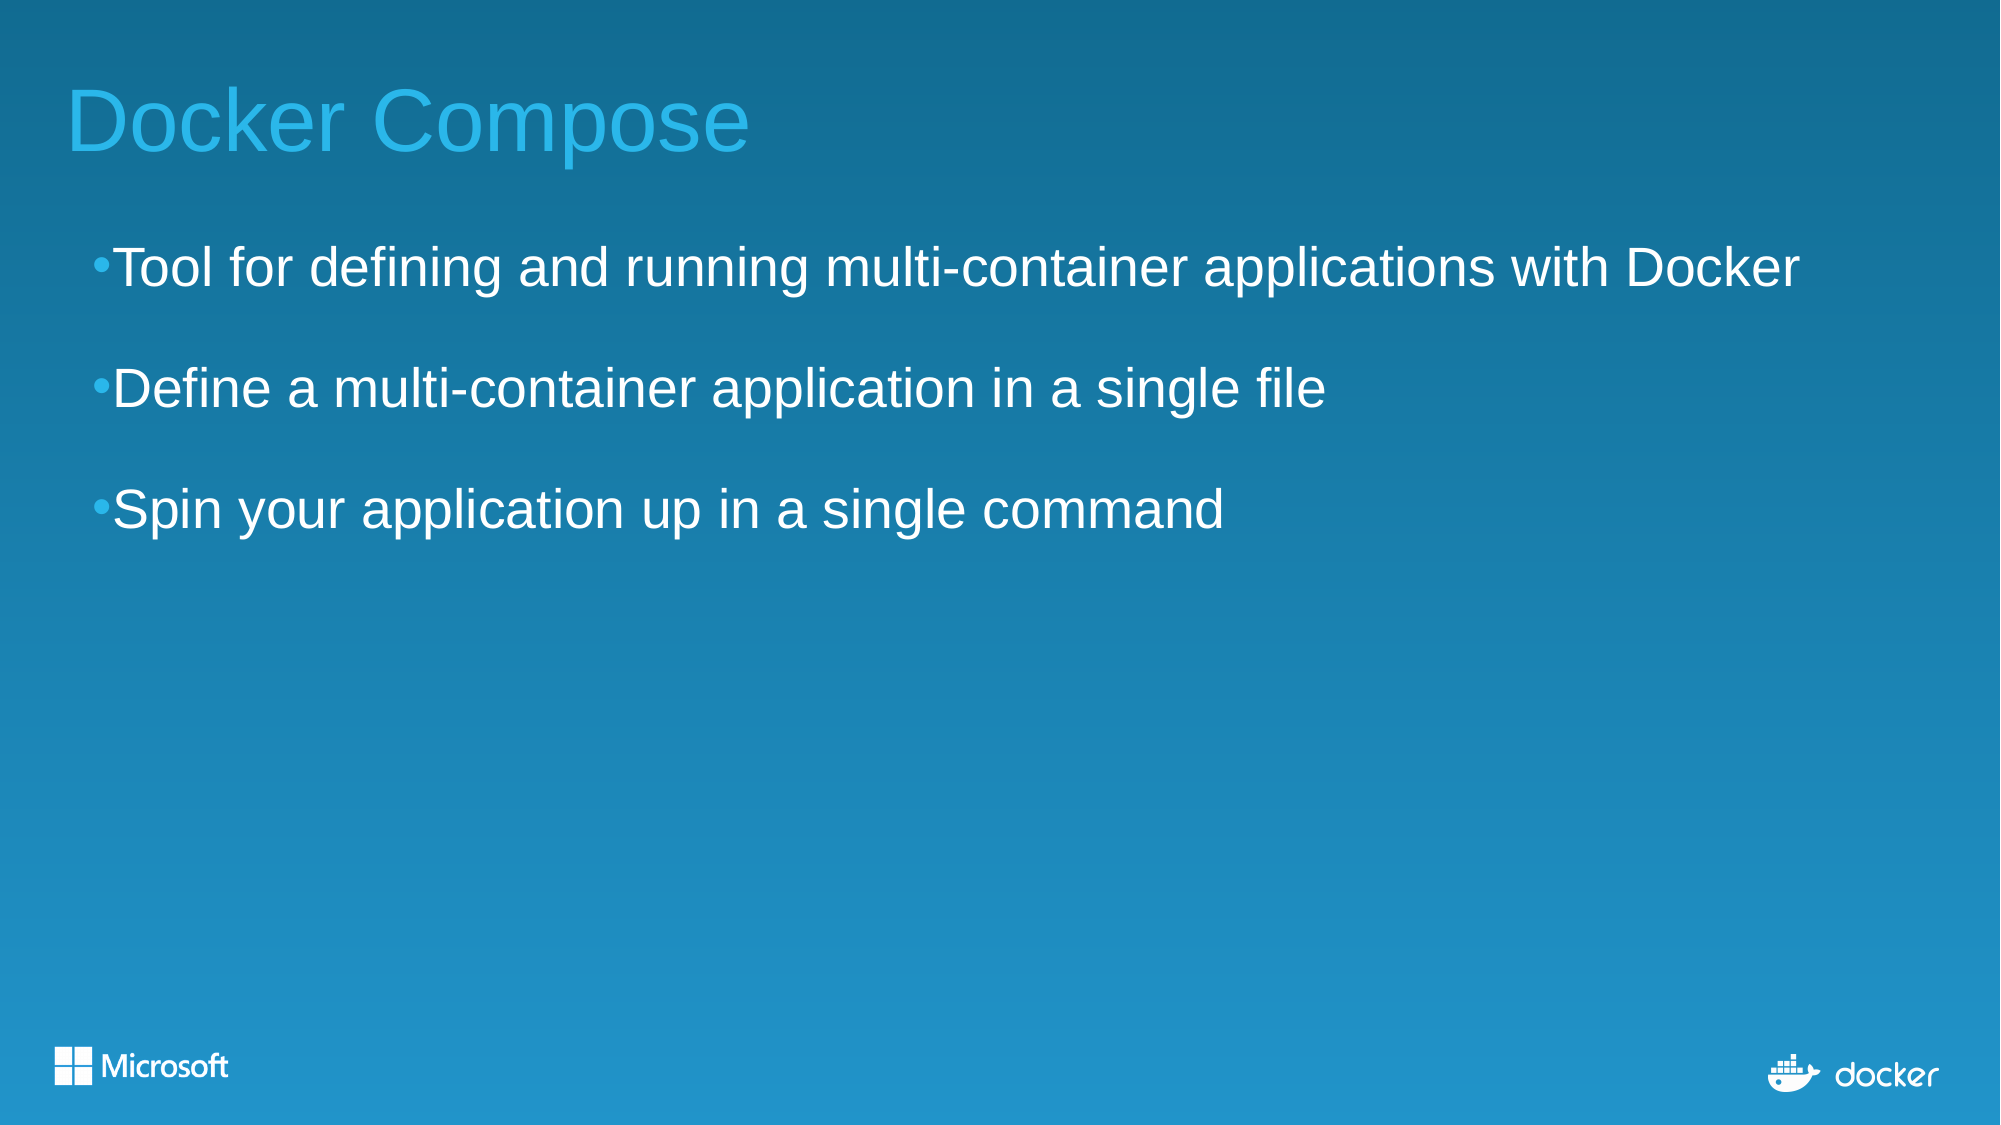

# Docker Compose
Tool for defining and running multi-container applications with Docker
Define a multi-container application in a single file
Spin your application up in a single command